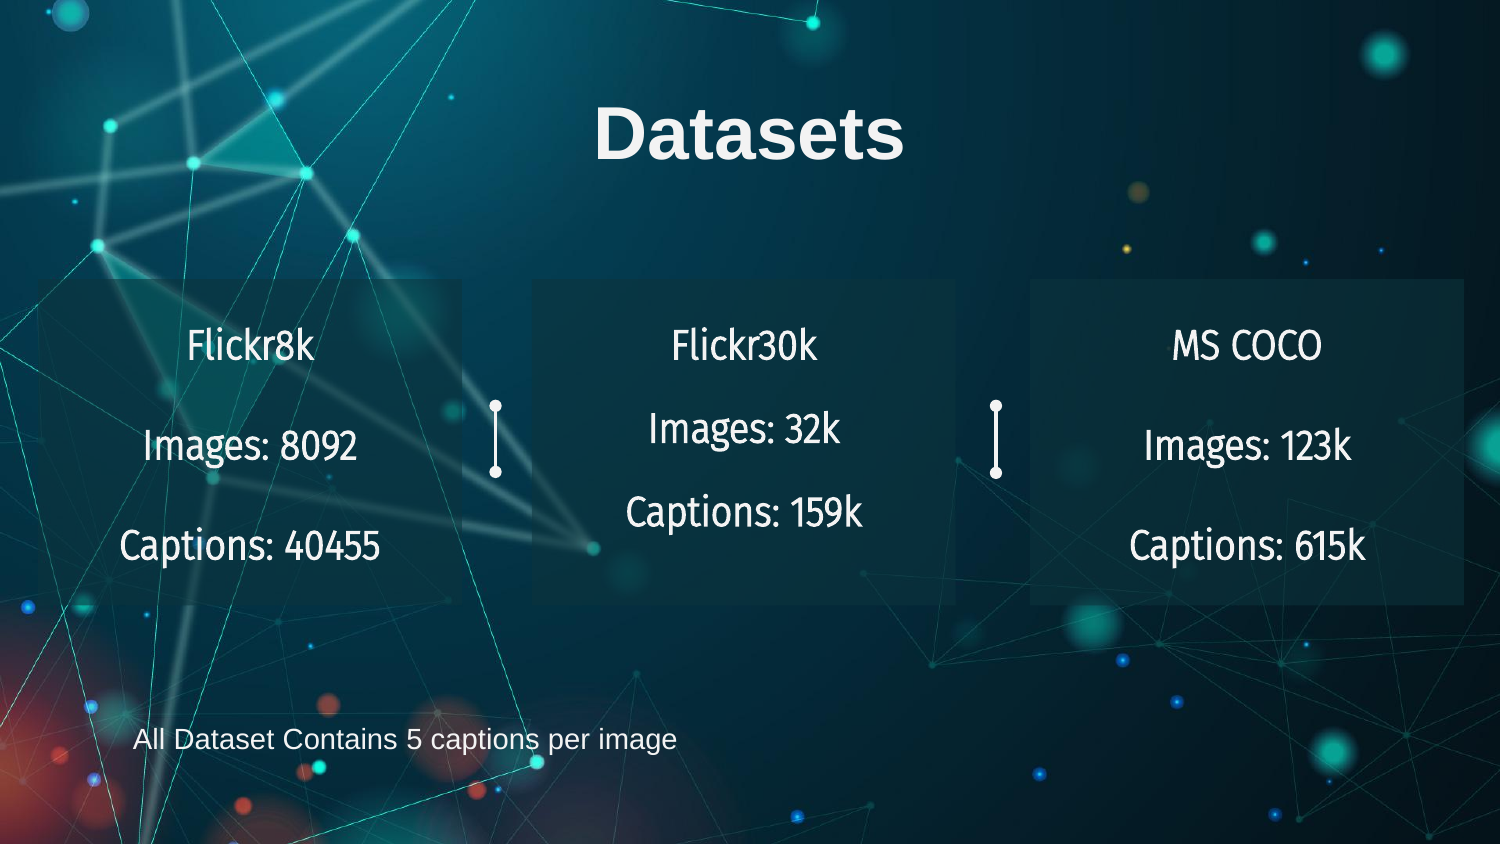

# Datasets
Flickr30k
Images: 32k
Captions: 159k
Flickr8k

Images: 8092

Captions: 40455

MS COCO

Images: 123k

Captions: 615k

All Dataset Contains 5 captions per image